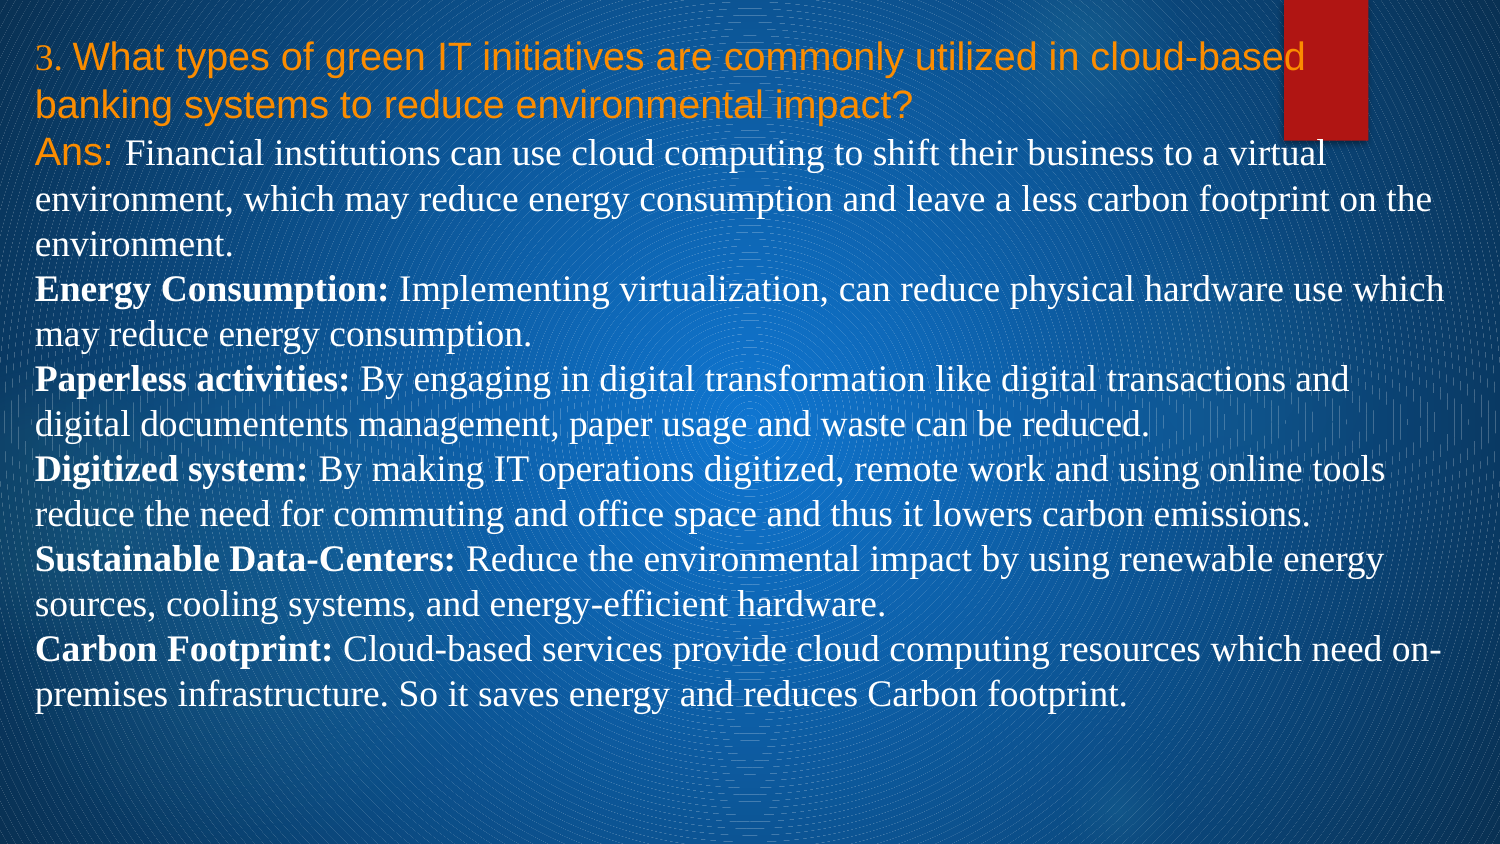

3. What types of green IT initiatives are commonly utilized in cloud-based banking systems to reduce environmental impact?
Ans: Financial institutions can use cloud computing to shift their business to a virtual environment, which may reduce energy consumption and leave a less carbon footprint on the environment.
Energy Consumption: Implementing virtualization, can reduce physical hardware use which may reduce energy consumption.
Paperless activities: By engaging in digital transformation like digital transactions and digital documentents management, paper usage and waste can be reduced.
Digitized system: By making IT operations digitized, remote work and using online tools reduce the need for commuting and office space and thus it lowers carbon emissions.
Sustainable Data-Centers: Reduce the environmental impact by using renewable energy sources, cooling systems, and energy-efficient hardware.
Carbon Footprint: Cloud-based services provide cloud computing resources which need on-premises infrastructure. So it saves energy and reduces Carbon footprint.